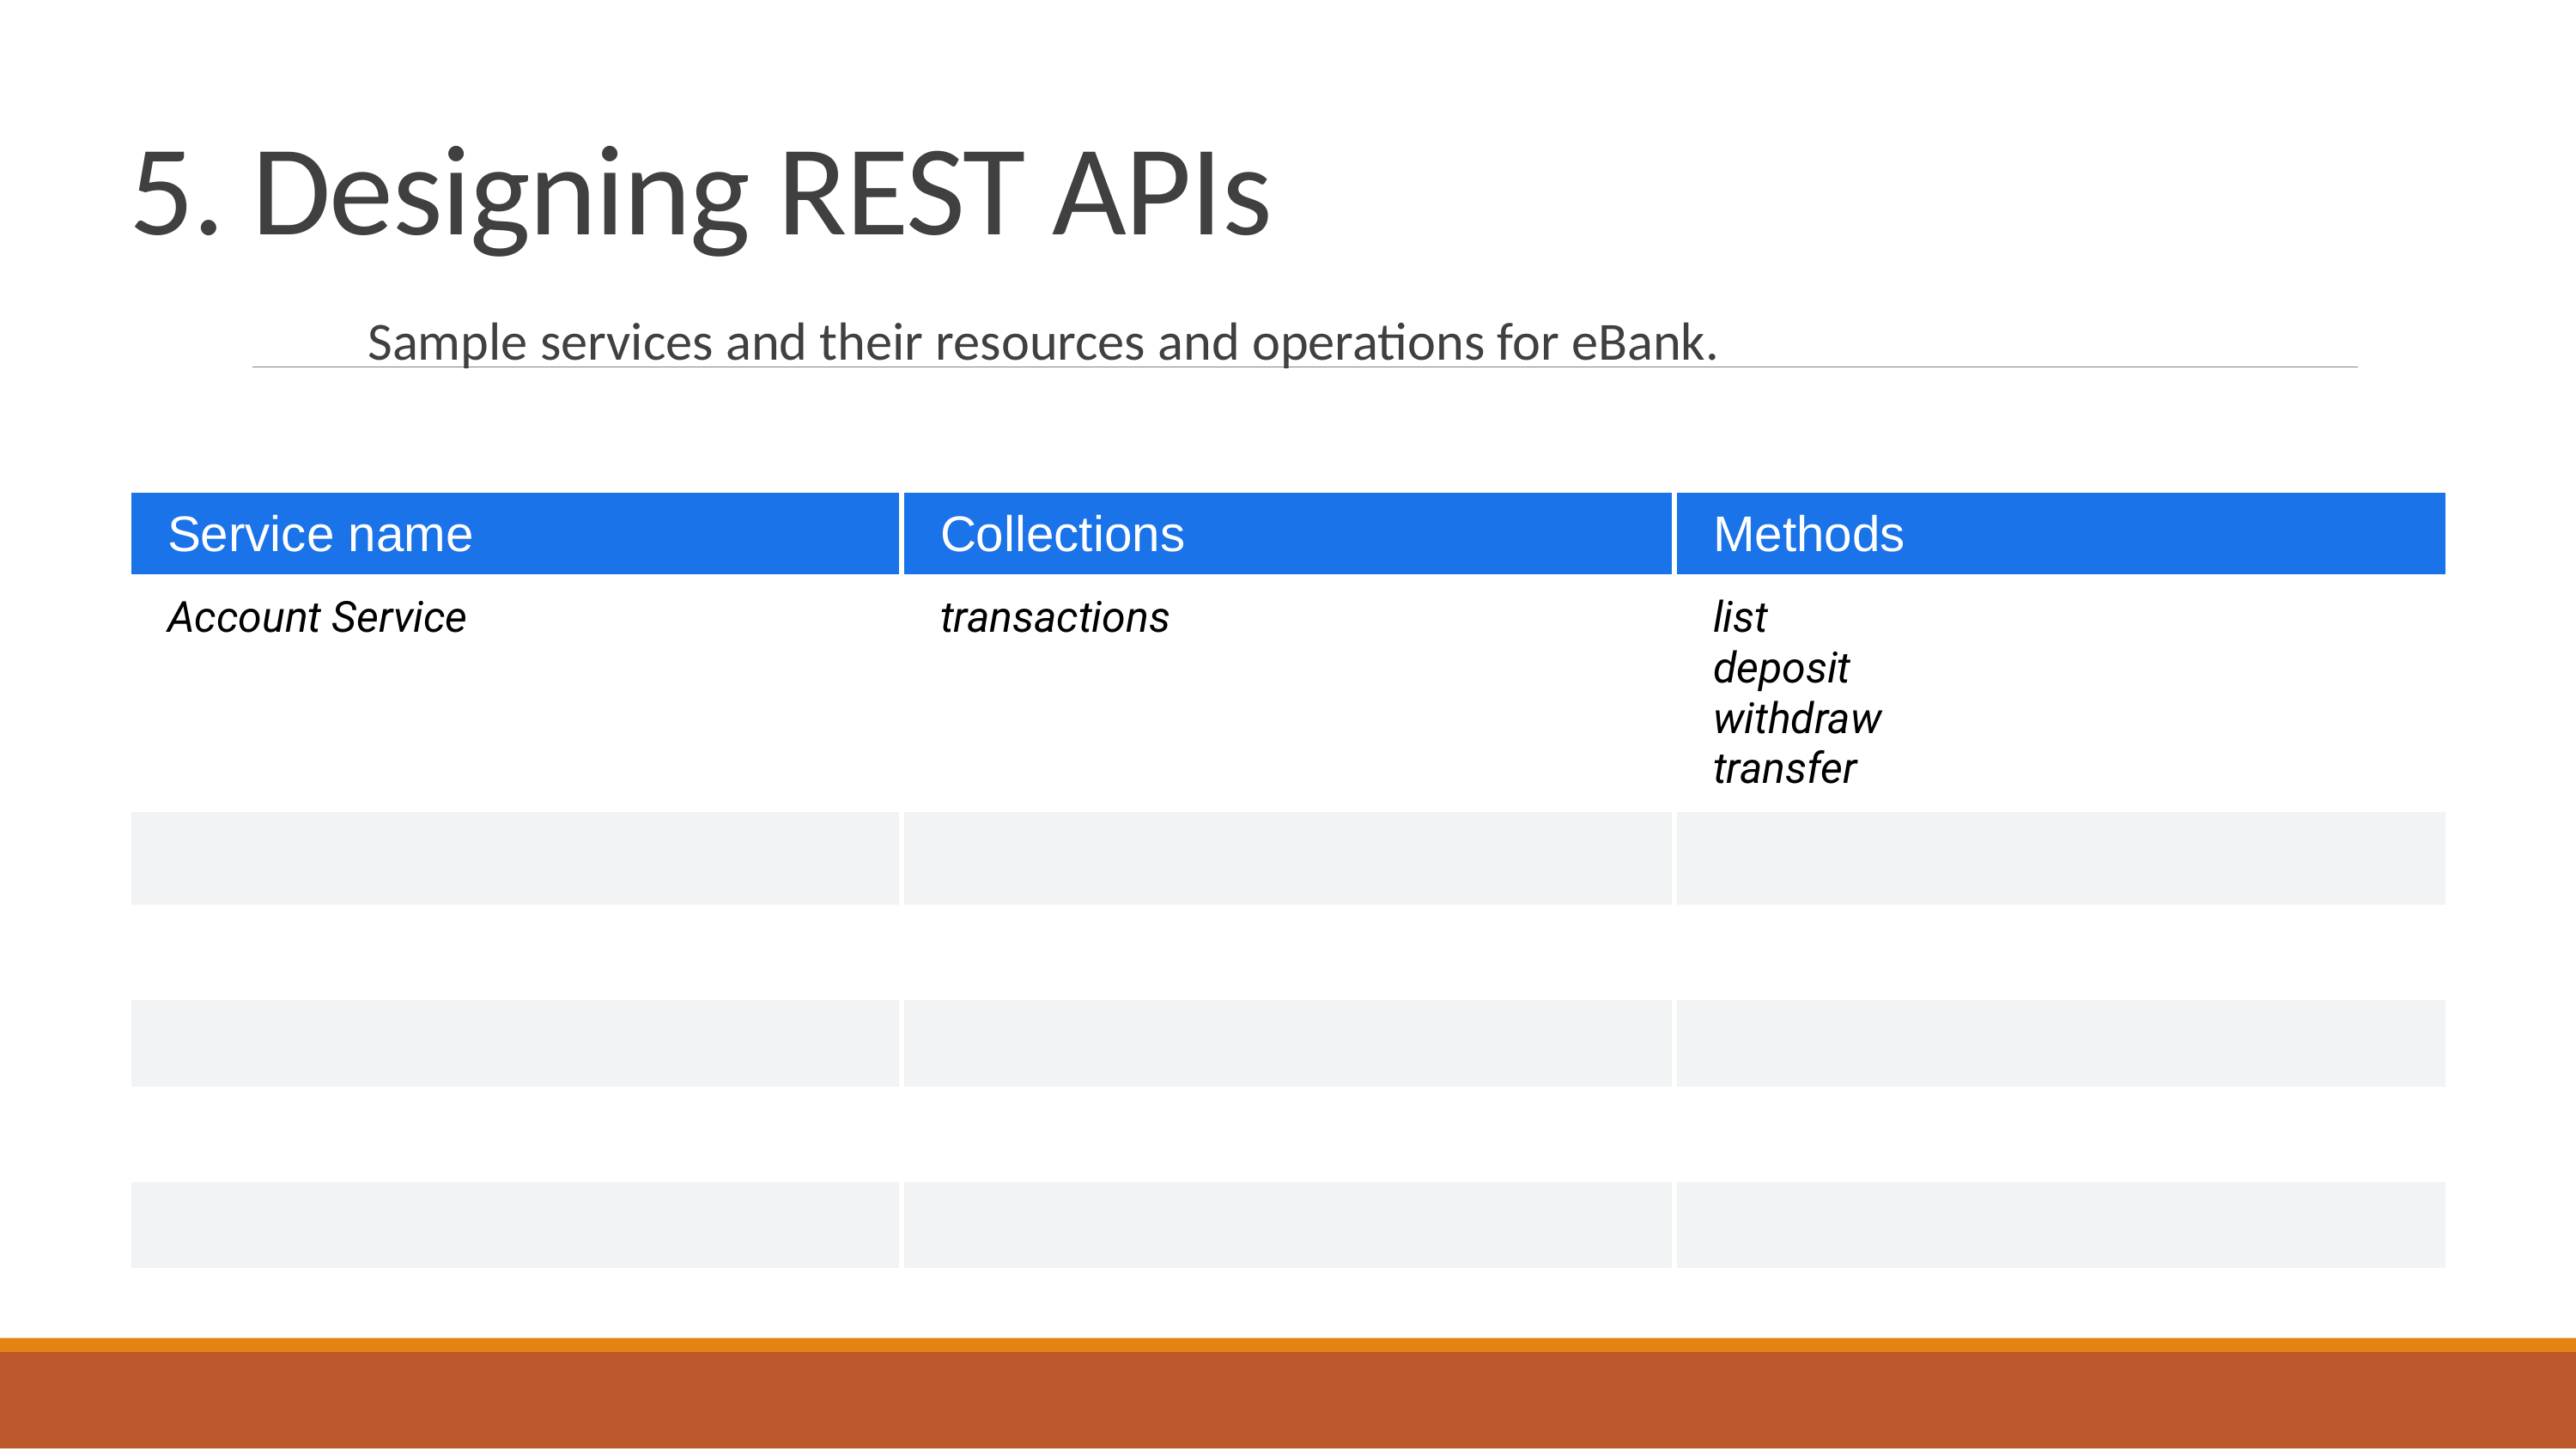

# 5. Designing REST APIs
          Sample services and their resources and operations for eBank.
| Service name | Collections | Methods |
| --- | --- | --- |
| Account Service | transactions | list deposit withdraw transfer |
|  |  |  |
|  |  |  |
|  |  |  |
|  |  |  |
|  |  |  |